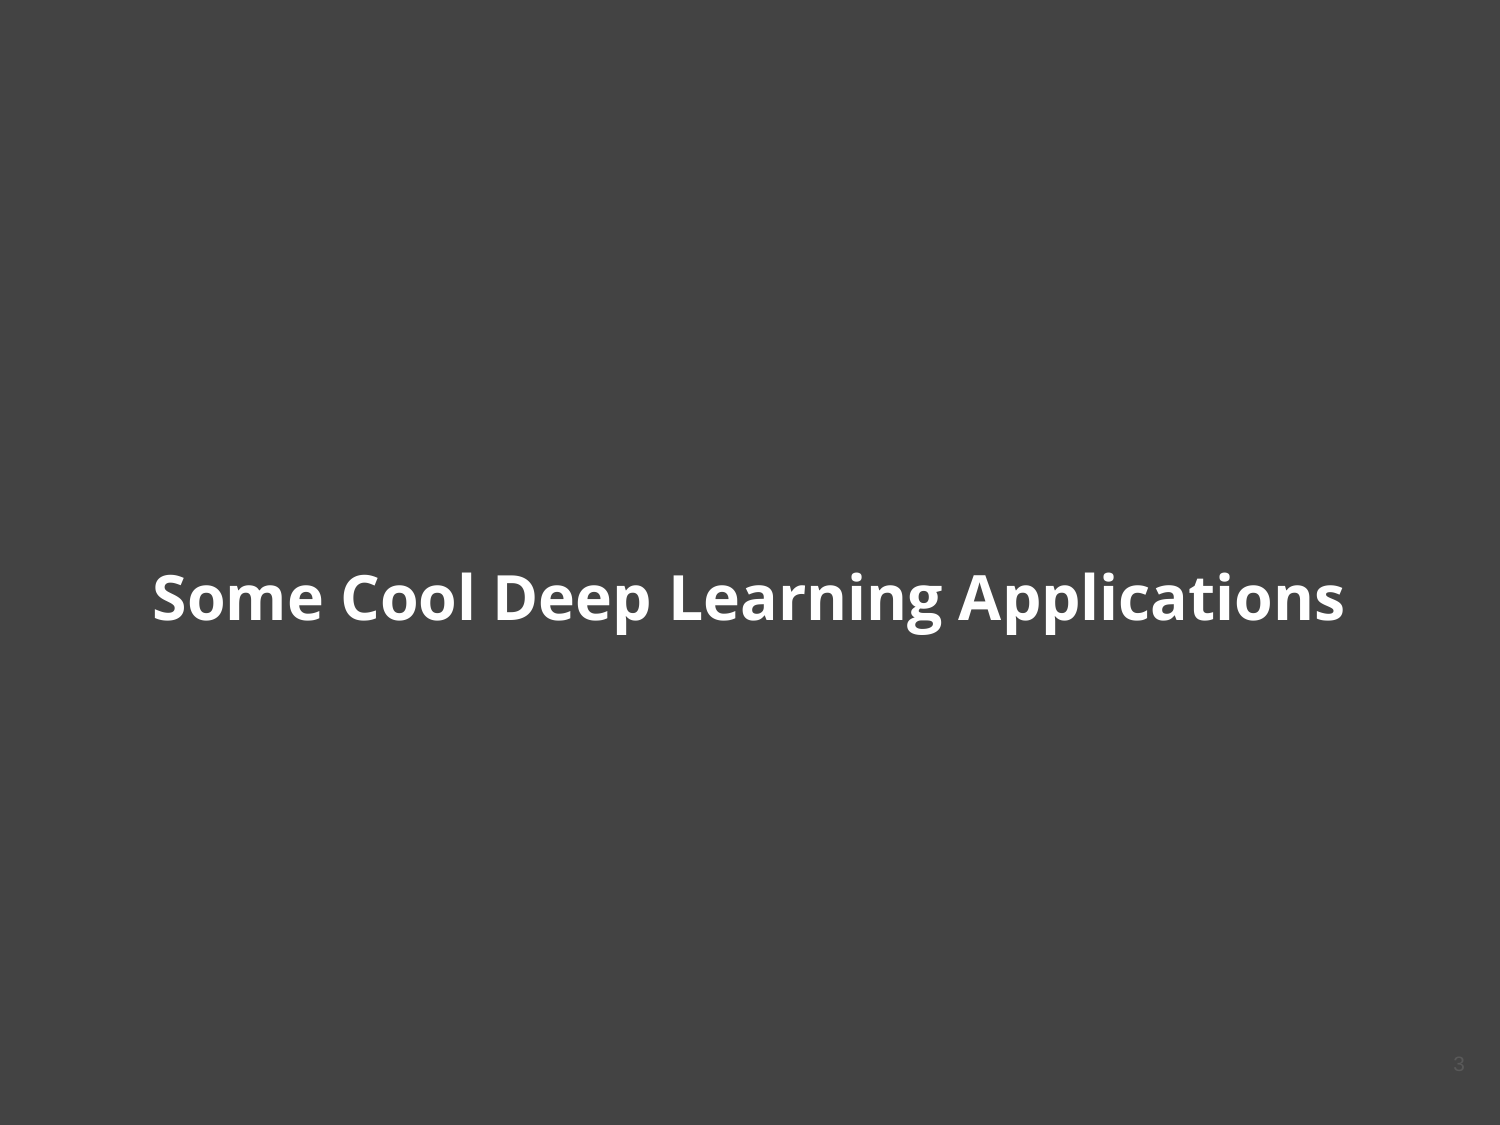

# Some Cool Deep Learning Applications
3